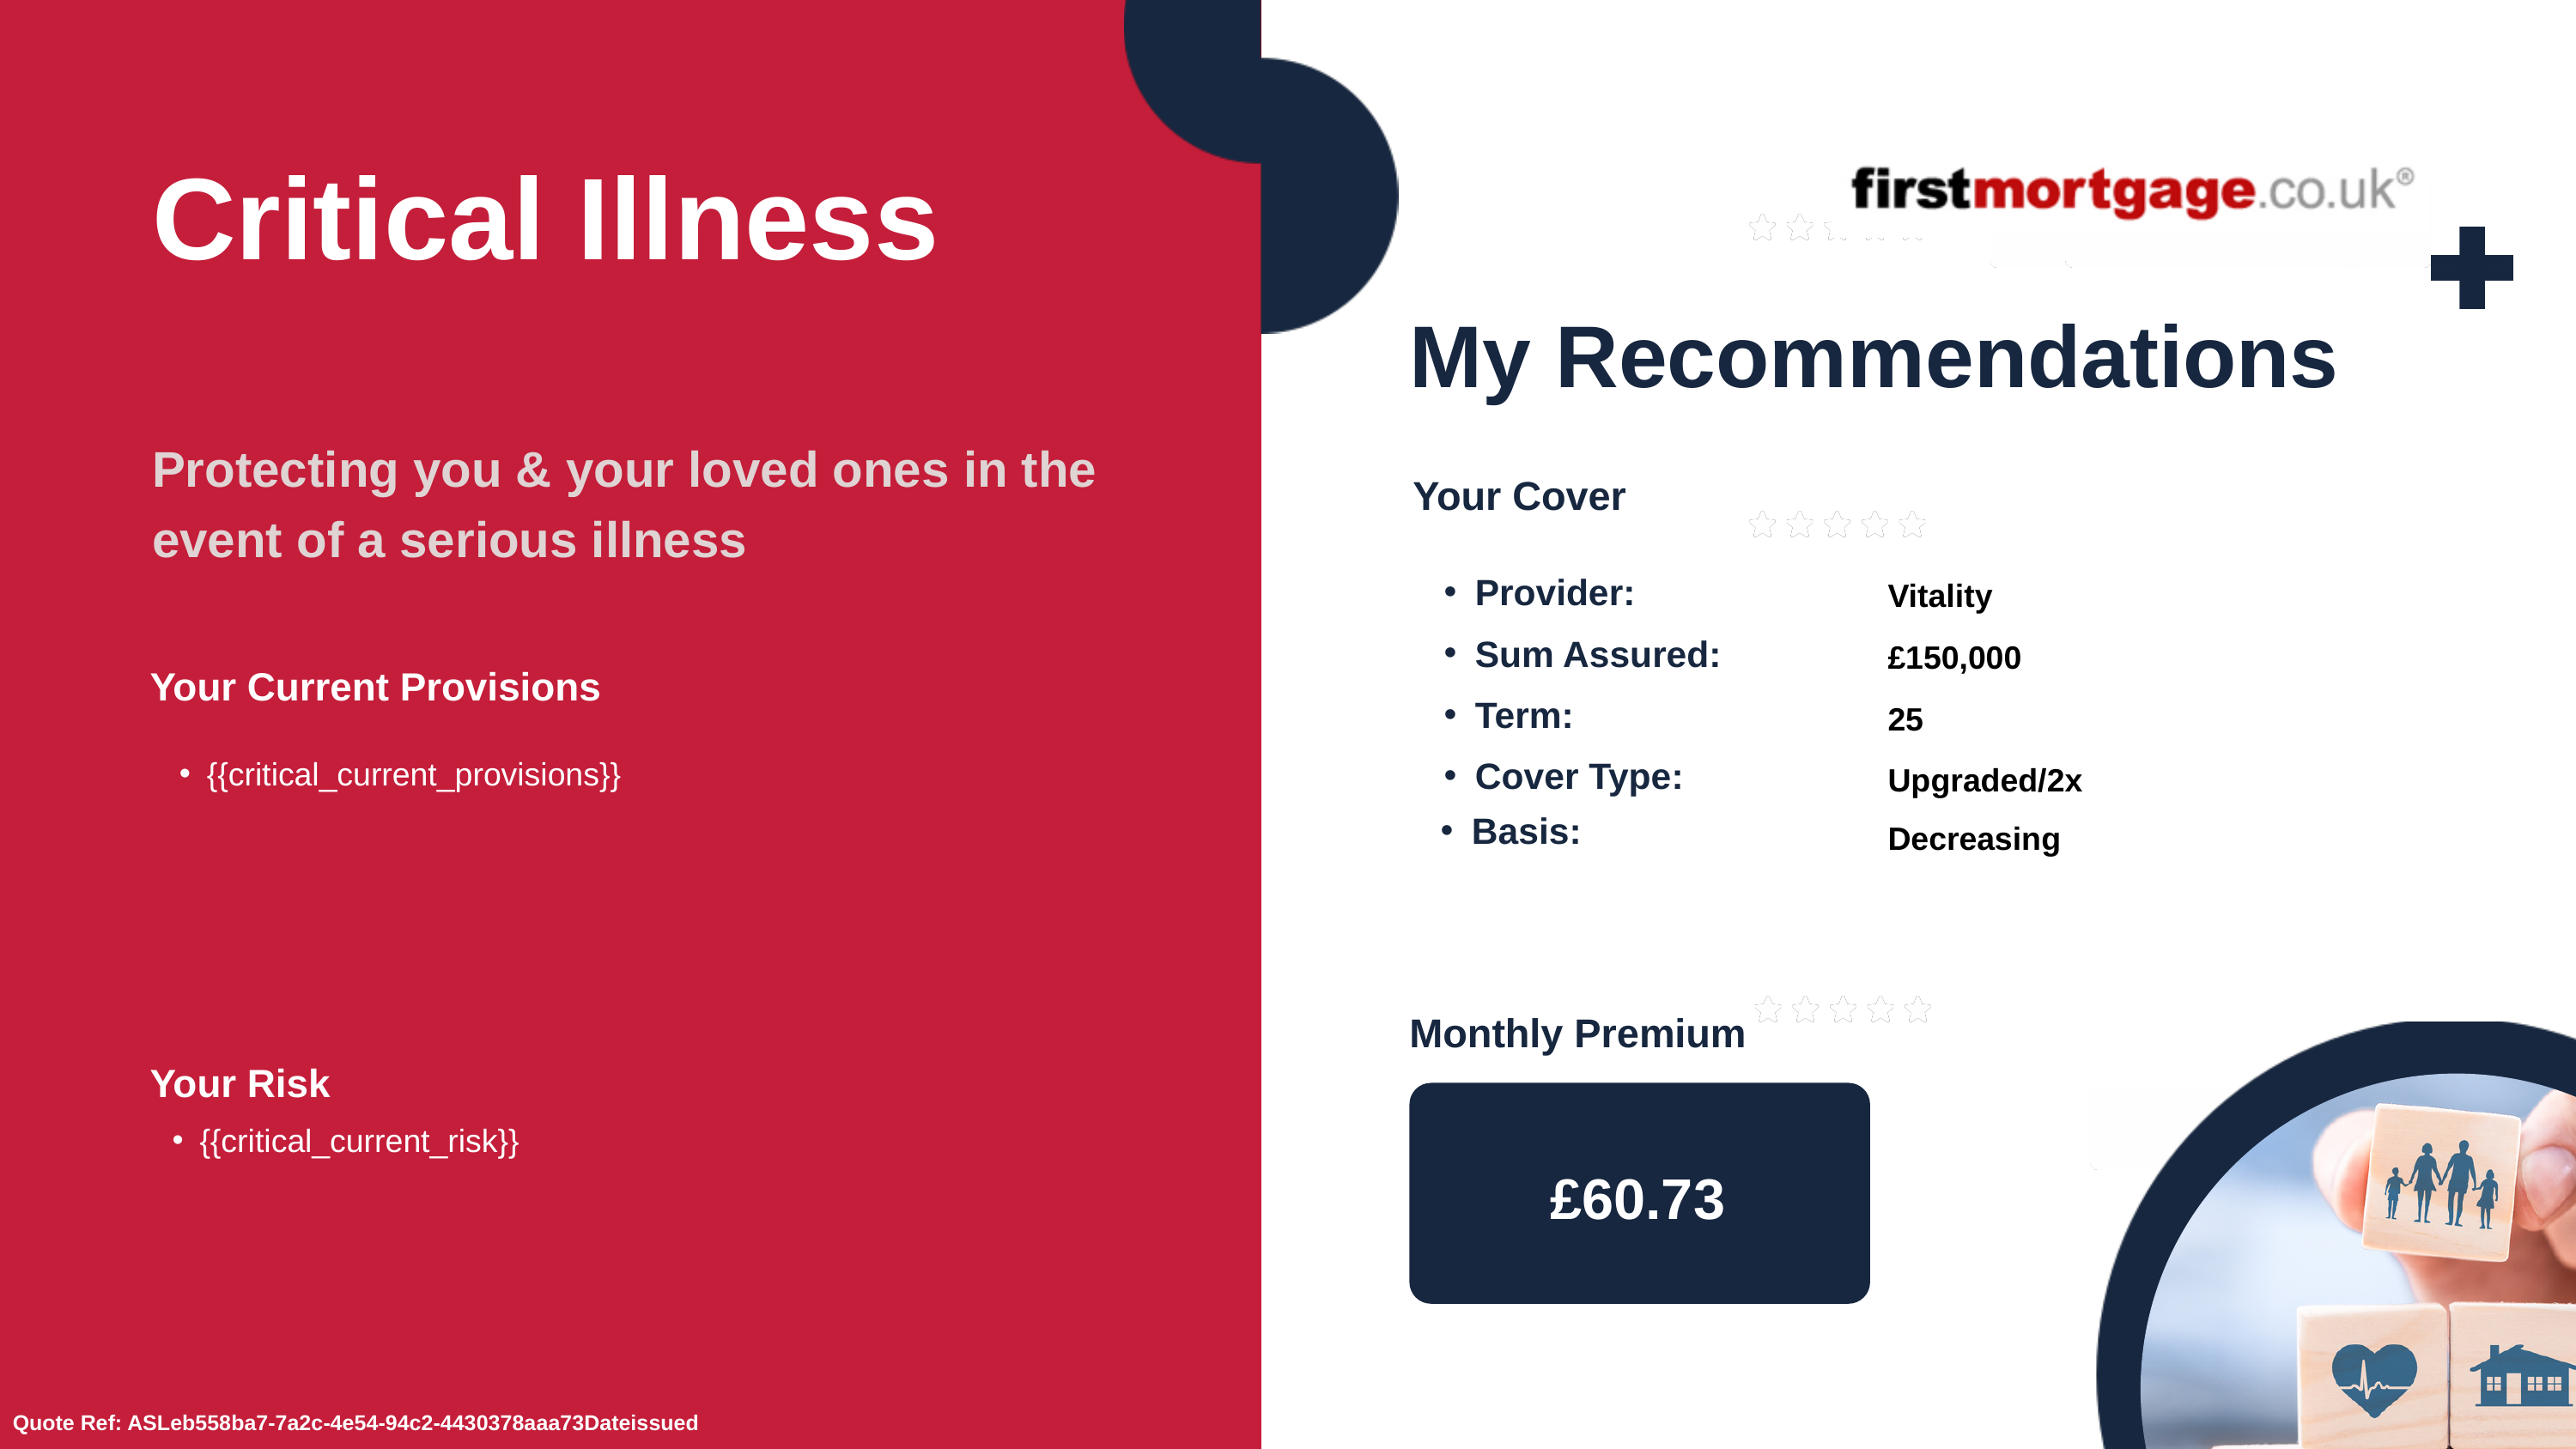

Critical Illness

My Recommendations
Protecting you & your loved ones in the event of a serious illness
Your Cover

Provider:
Vitality
Sum Assured:
£150,000
Your Current Provisions
Term:
25
Cover Type:
{{critical_current_provisions}}
Upgraded/2x
Basis:
Decreasing

Monthly Premium

Your Risk

{{critical_current_risk}}
£60.73
Quote Ref: ASLeb558ba7-7a2c-4e54-94c2-4430378aaa73Dateissued